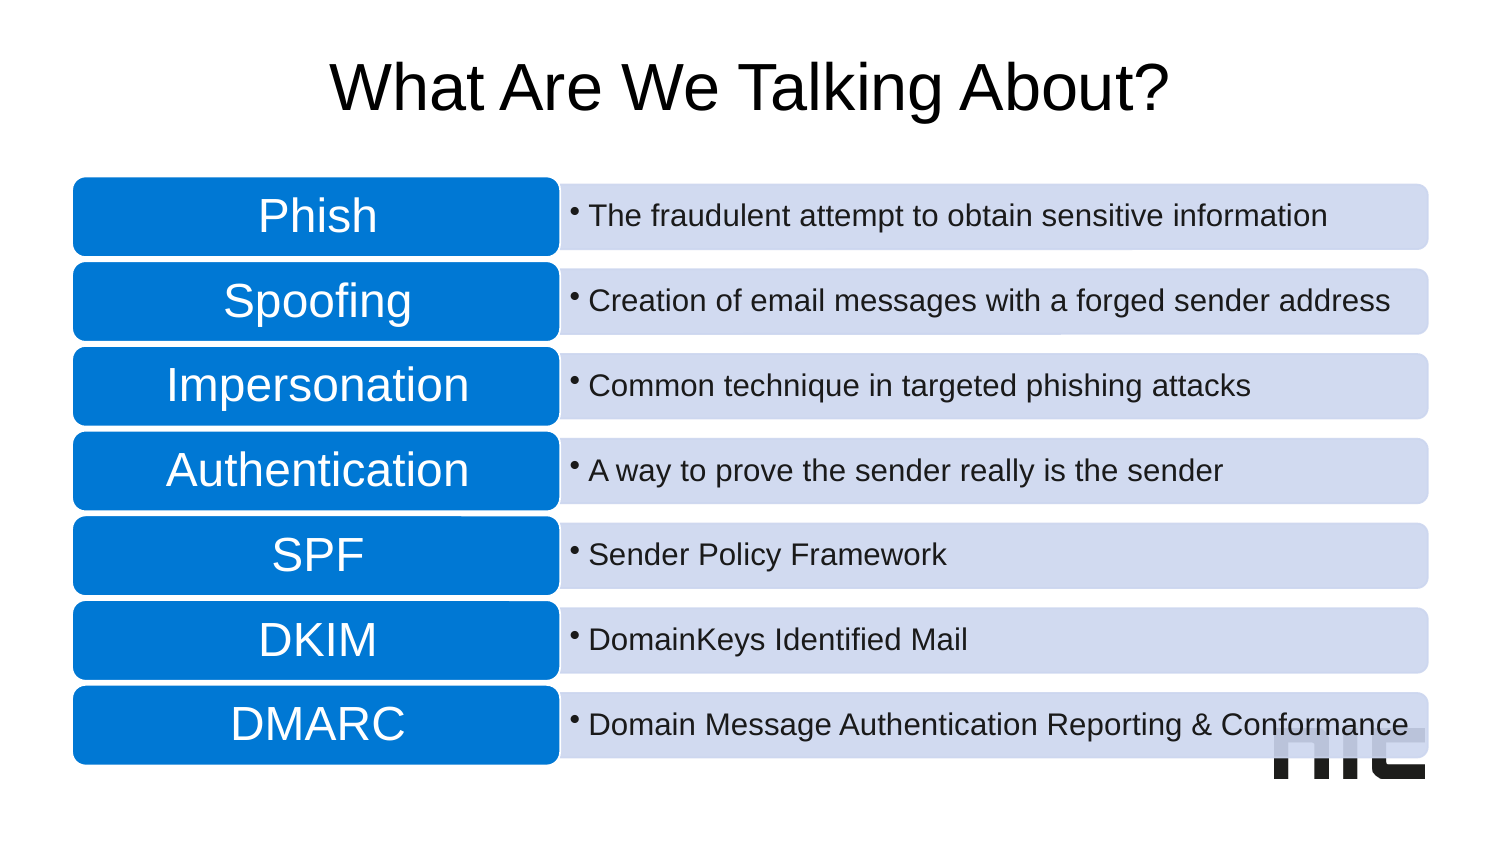

# What Are We Talking About?
The fraudulent attempt to obtain sensitive information
Phish
Creation of email messages with a forged sender address
Spoofing
Common technique in targeted phishing attacks
Impersonation
A way to prove the sender really is the sender
Authentication
Sender Policy Framework
SPF
DomainKeys Identified Mail
DKIM
Domain Message Authentication Reporting & Conformance
DMARC